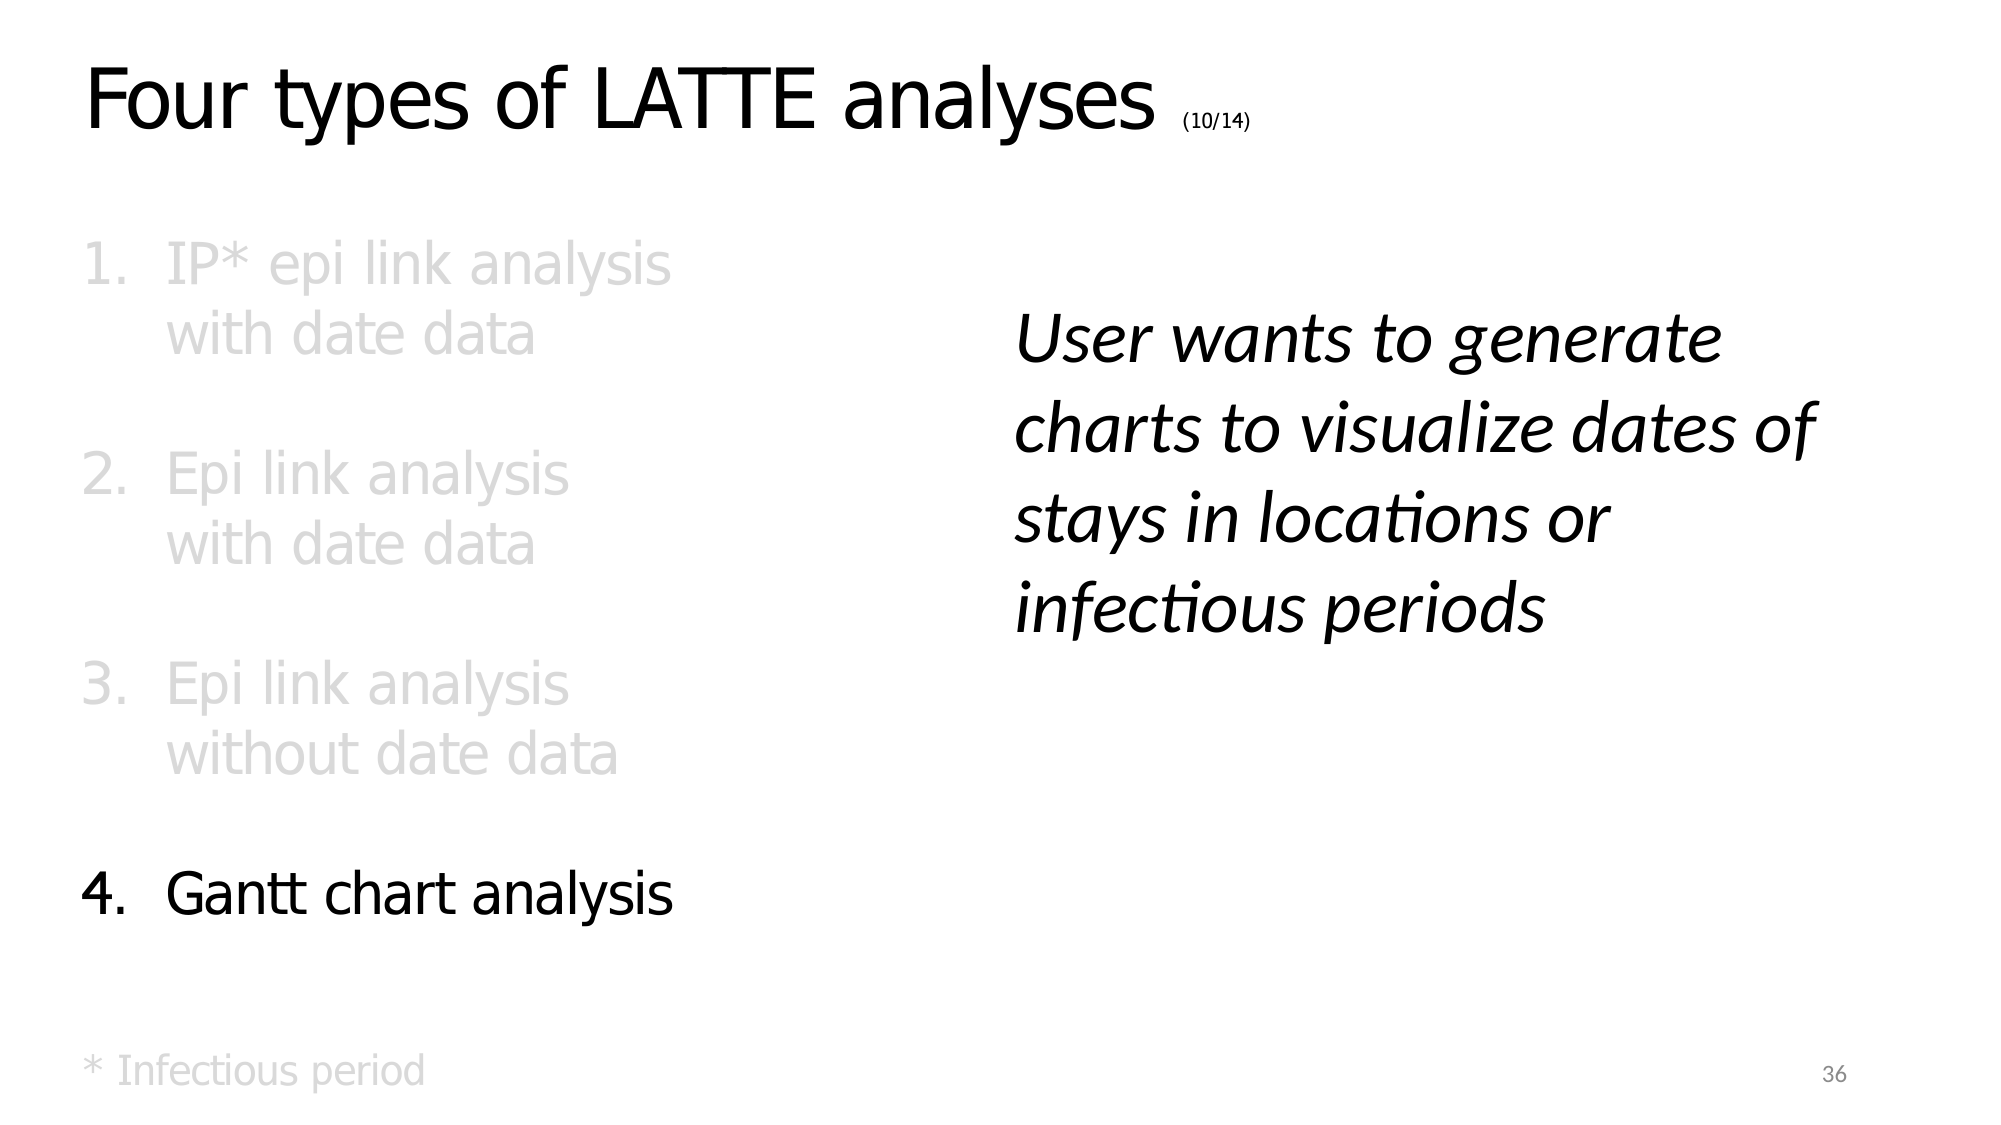

Four types of LATTE analyses (10/14)
IP* epi link analysis with date data

Epi link analysis with date data

Epi link analysis without date data

Gantt chart analysis
User wants to generate charts to visualize dates of stays in locations or infectious periods
* Infectious period
36